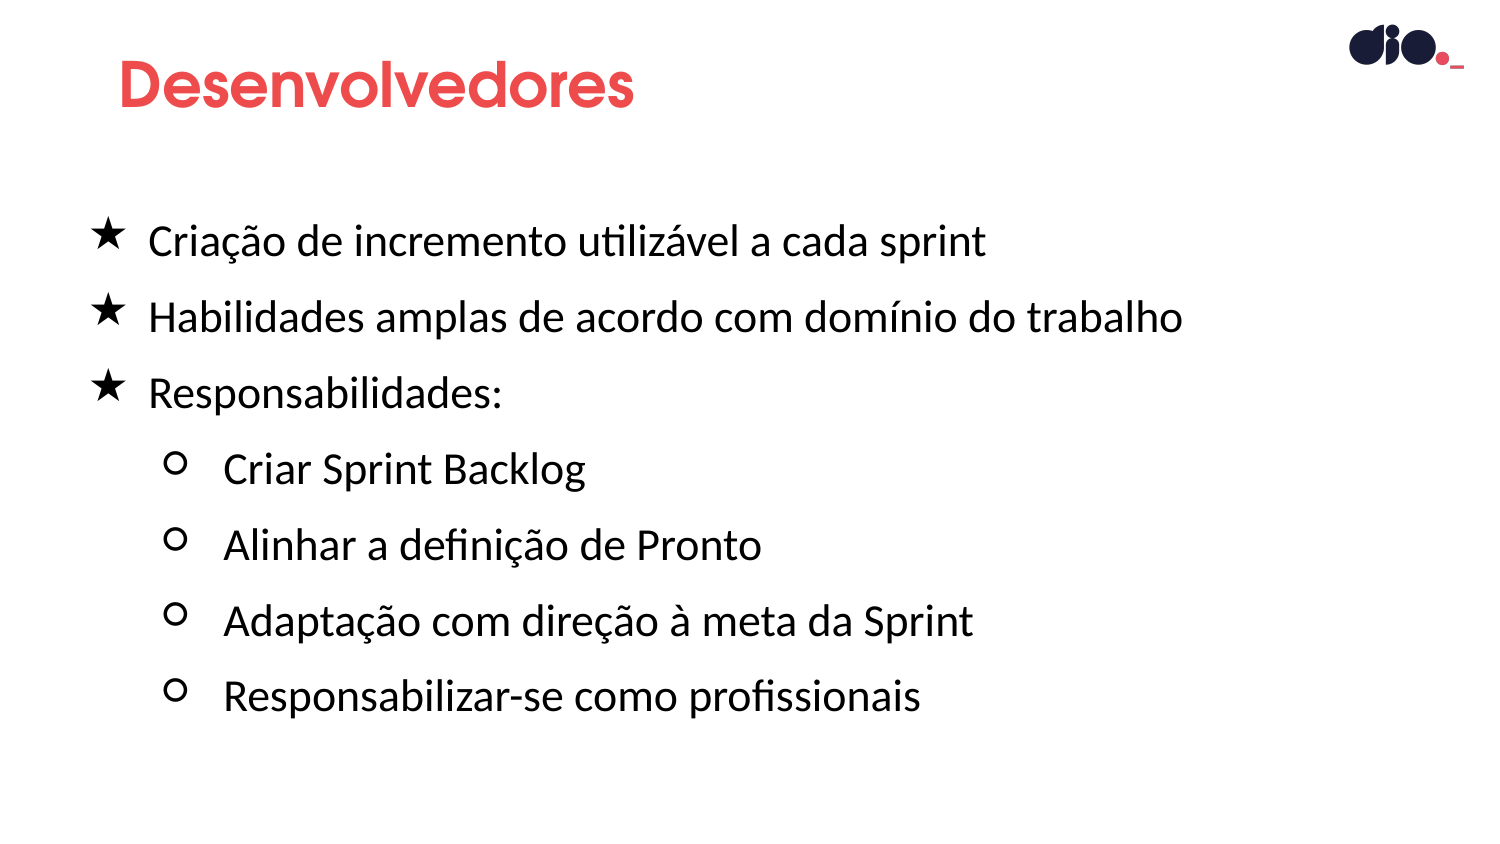

Desenvolvedores

Criação de incremento utilizável a cada sprint
Habilidades amplas de acordo com domínio do trabalho
Responsabilidades:
Criar Sprint Backlog
Alinhar a definição de Pronto
Adaptação com direção à meta da Sprint
Responsabilizar-se como profissionais